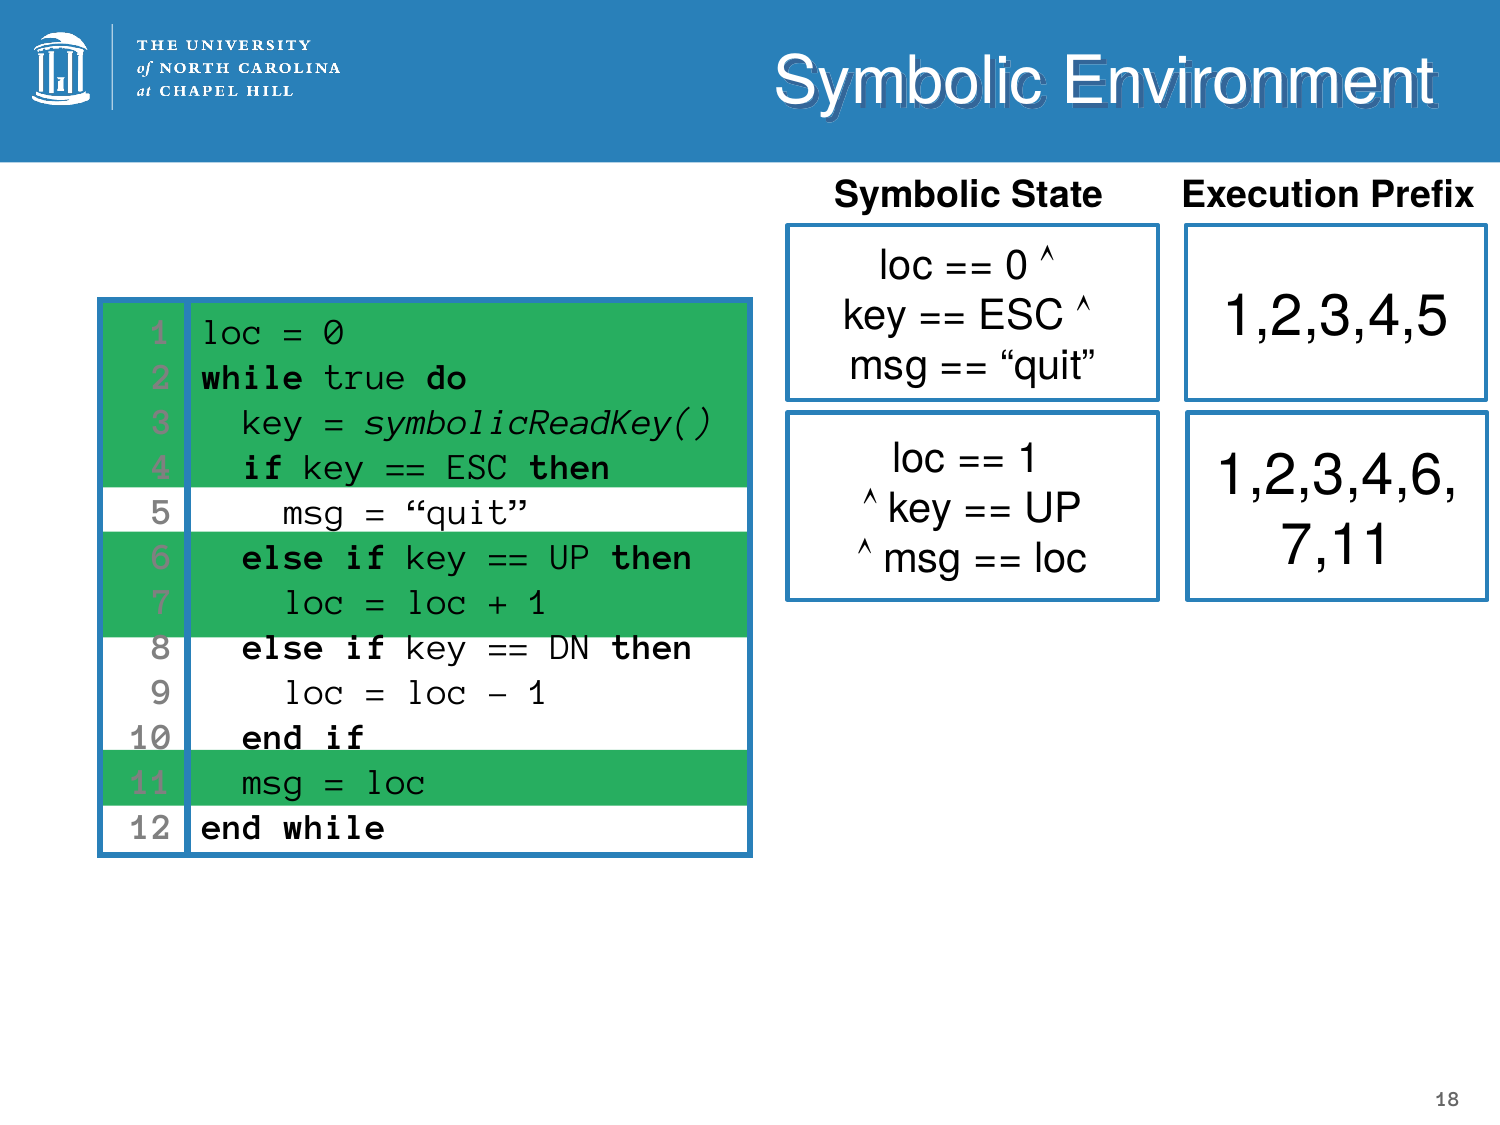

# Symbolic Environment
Symbolic State
Execution Prefix
loc == 0 ∧
key == ESC ∧
msg == “quit”
1,2,3,4,5

1
2
3
4
5
6
7
8
9
10
11
12
loc = 0
while true do
  key = symbolicReadKey()
  if key == ESC then
    msg = “quit”
  else if key == UP then
    loc = loc + 1
  else if key == DN then
    loc = loc – 1
  end if
  msg = loc
end while

loc == 1
∧ key == UP
∧ msg == loc
1,2,3,4,6, 7,11